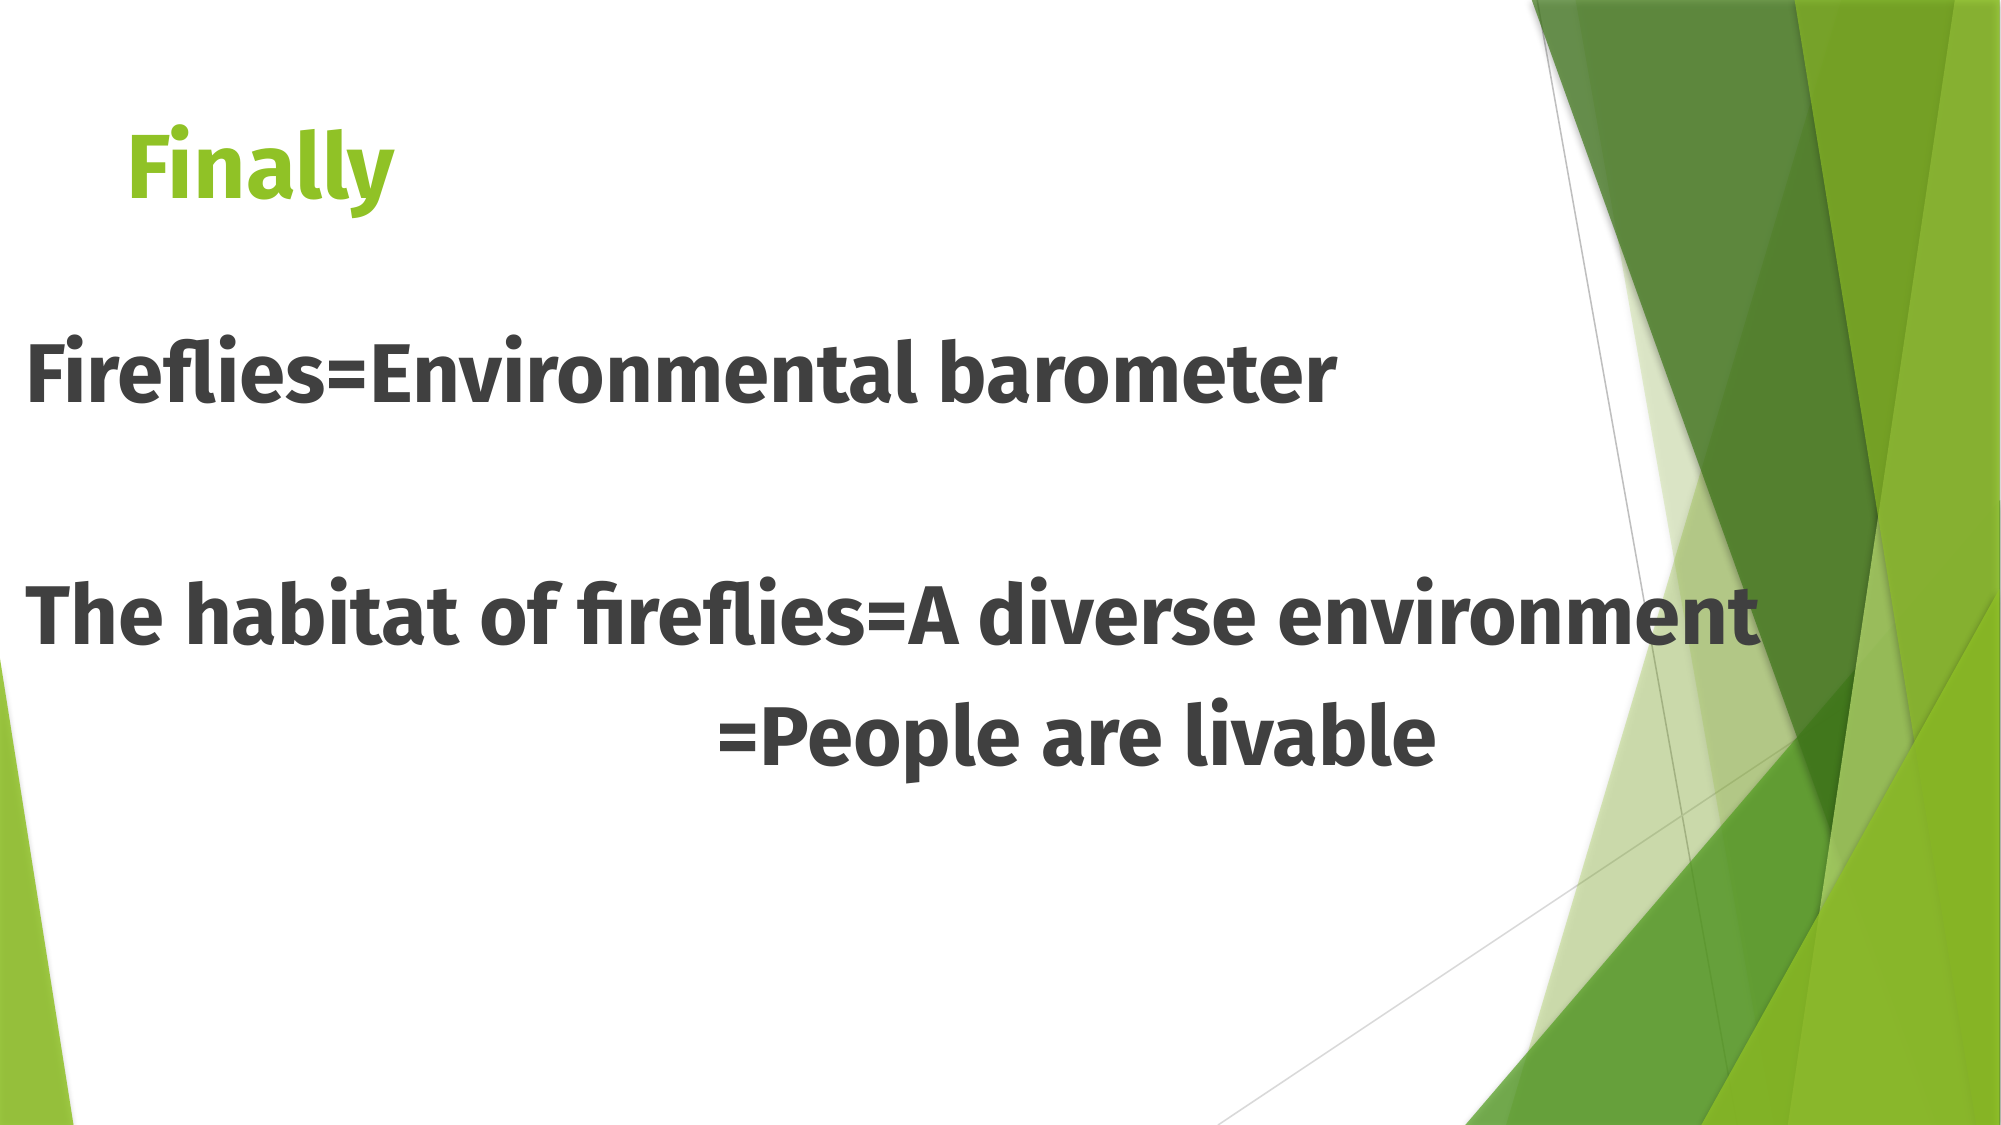

# Finally
Fireflies=Environmental barometer

The habitat of fireflies=A diverse environment
                                   =People are livable